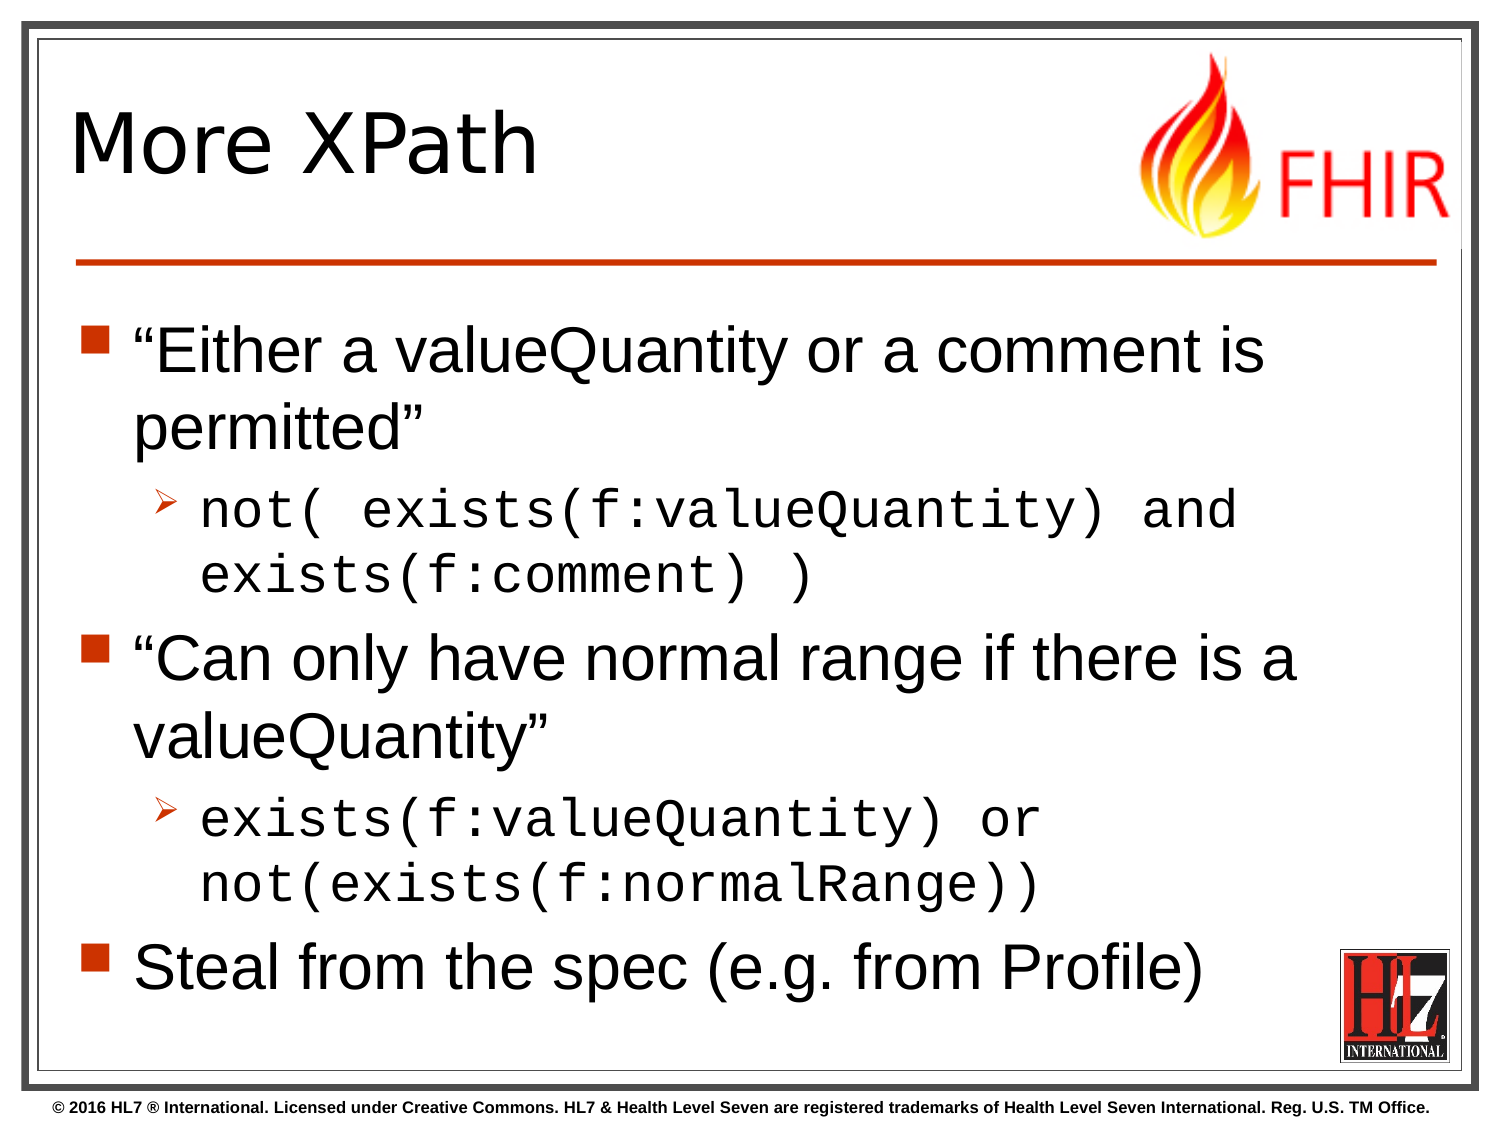

# More XPath
“Either a valueQuantity or a comment is permitted”
not( exists(f:valueQuantity) and exists(f:comment) )
“Can only have normal range if there is a valueQuantity”
exists(f:valueQuantity) or not(exists(f:normalRange))
Steal from the spec (e.g. from Profile)